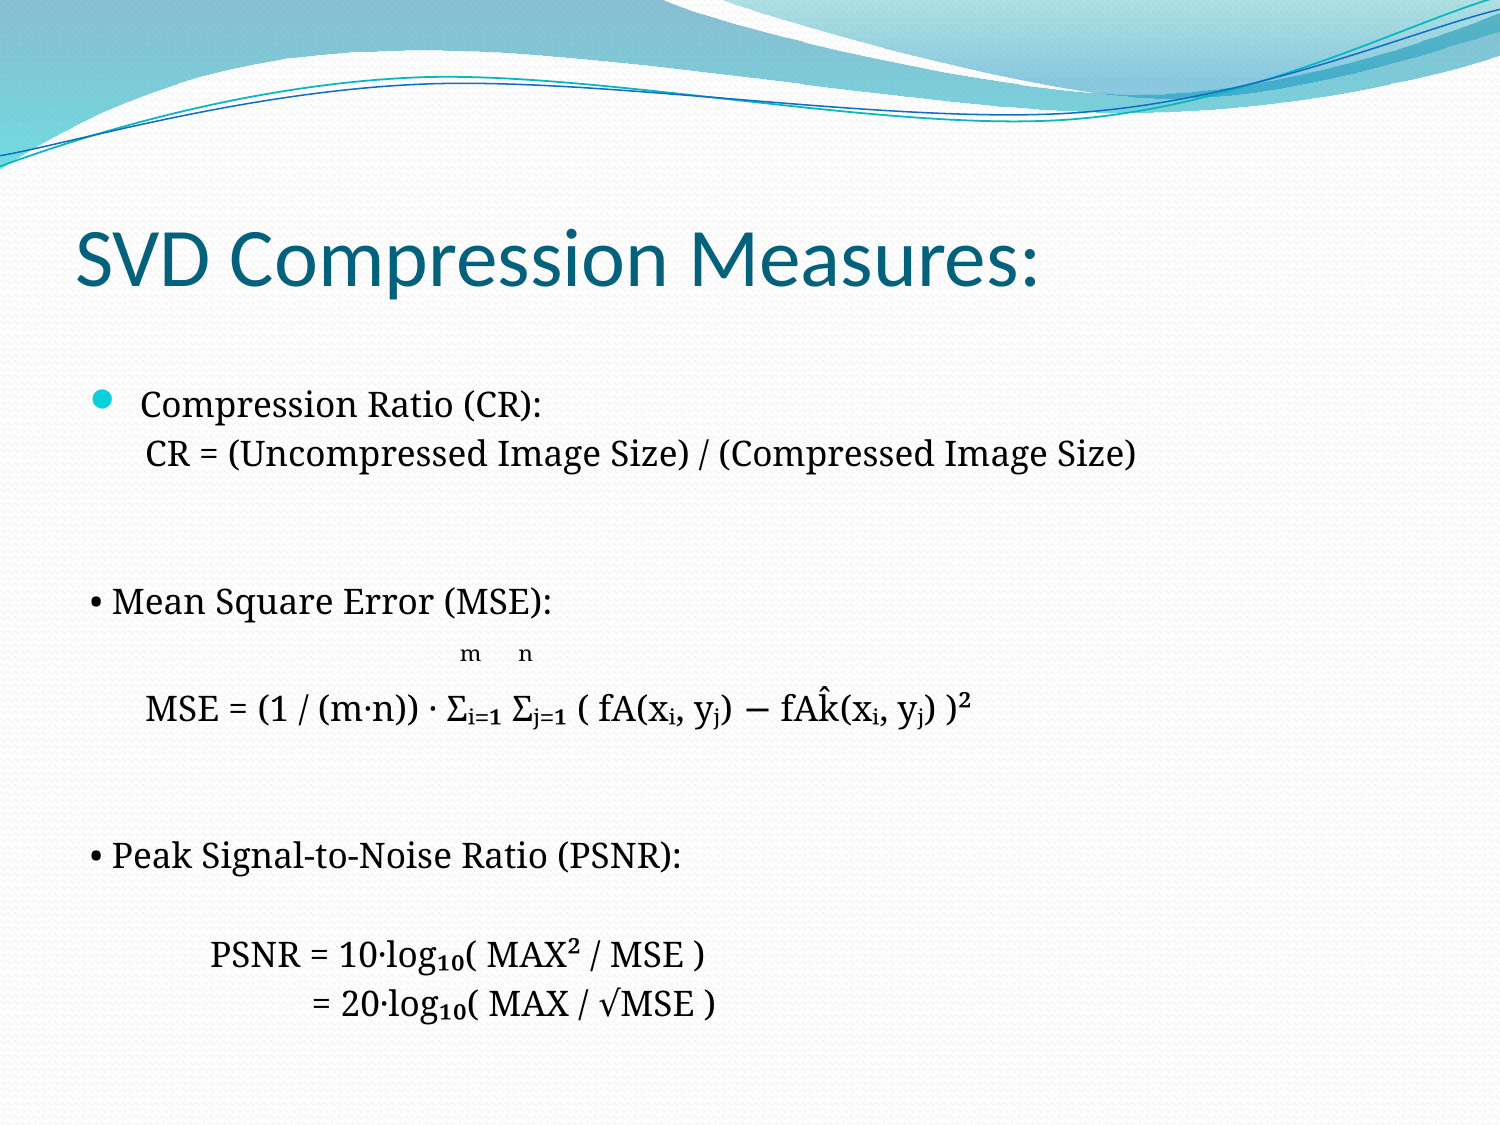

# SVD Compression Measures:

 Compression Ratio (CR):
      CR = (Uncompressed Image Size) / (Compressed Image Size)

• Mean Square Error (MSE):
                                        ᵐ    ⁿ
      MSE = (1 / (m·n)) · Σᵢ₌₁ Σⱼ₌₁ ( fA(xᵢ, yⱼ) − fAk̂(xᵢ, yⱼ) )²

• Peak Signal-to-Noise Ratio (PSNR):

             PSNR = 10·log₁₀( MAX² / MSE )
                        = 20·log₁₀( MAX / √MSE )